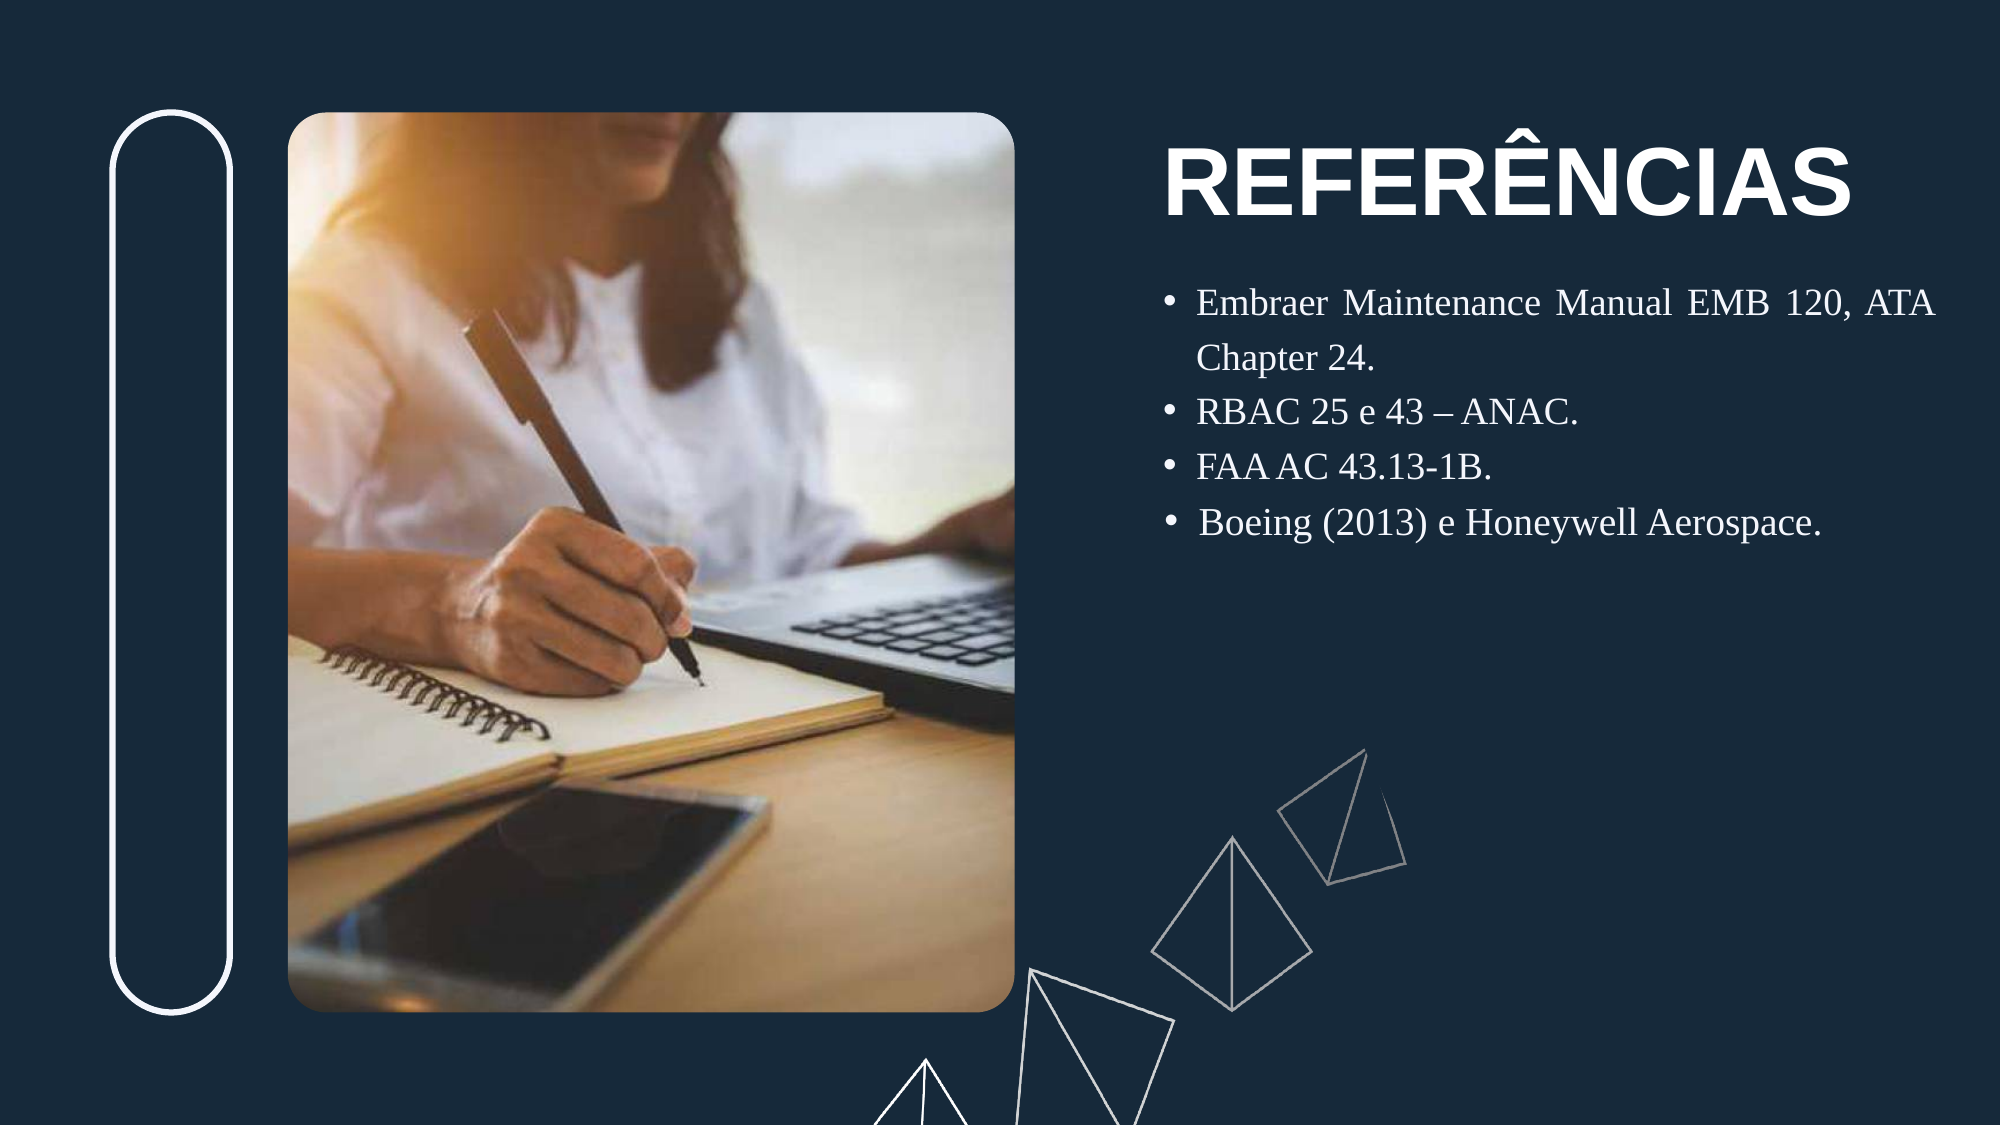

REFERÊNCIAS

Embraer Maintenance Manual EMB 120, ATA Chapter 24.
RBAC 25 e 43 – ANAC.
FAA AC 43.13-1B.
Boeing (2013) e Honeywell Aerospace.